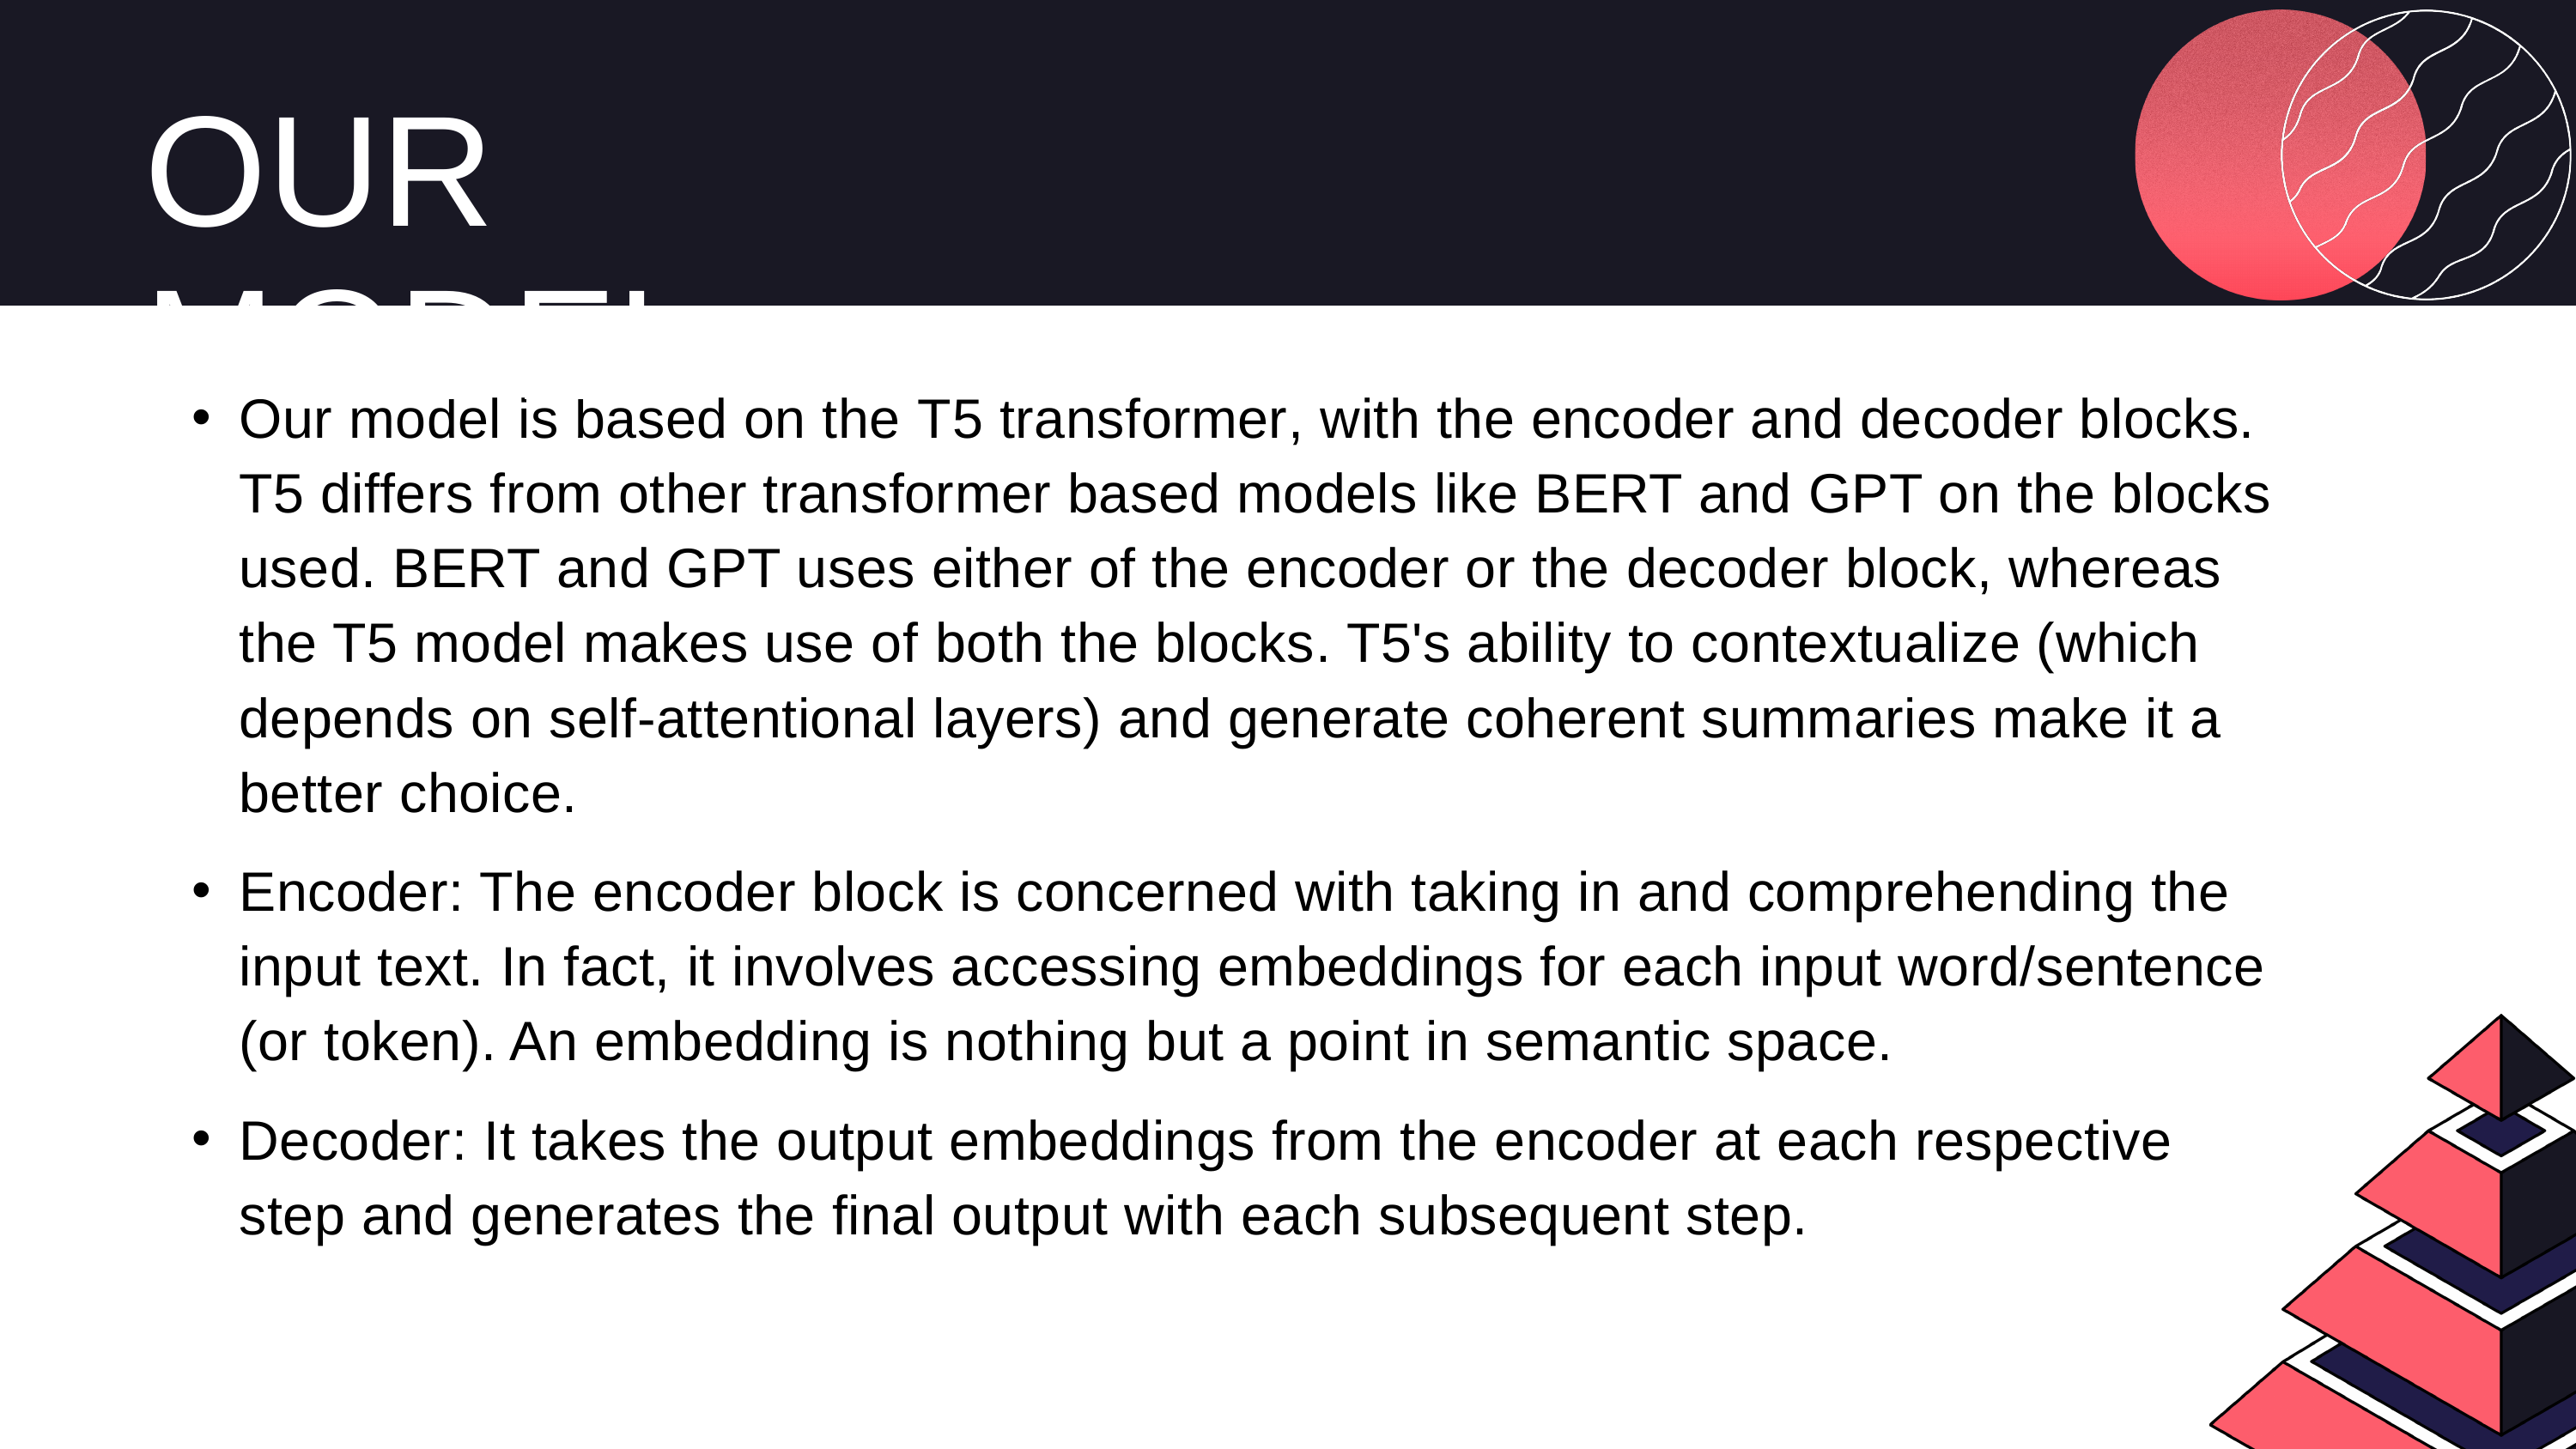

OUR MODEL
Our model is based on the T5 transformer, with the encoder and decoder blocks. T5 differs from other transformer based models like BERT and GPT on the blocks used. BERT and GPT uses either of the encoder or the decoder block, whereas the T5 model makes use of both the blocks. T5's ability to contextualize (which depends on self-attentional layers) and generate coherent summaries make it a better choice.

Encoder: The encoder block is concerned with taking in and comprehending the input text. In fact, it involves accessing embeddings for each input word/sentence (or token). An embedding is nothing but a point in semantic space.

Decoder: It takes the output embeddings from the encoder at each respective step and generates the final output with each subsequent step.